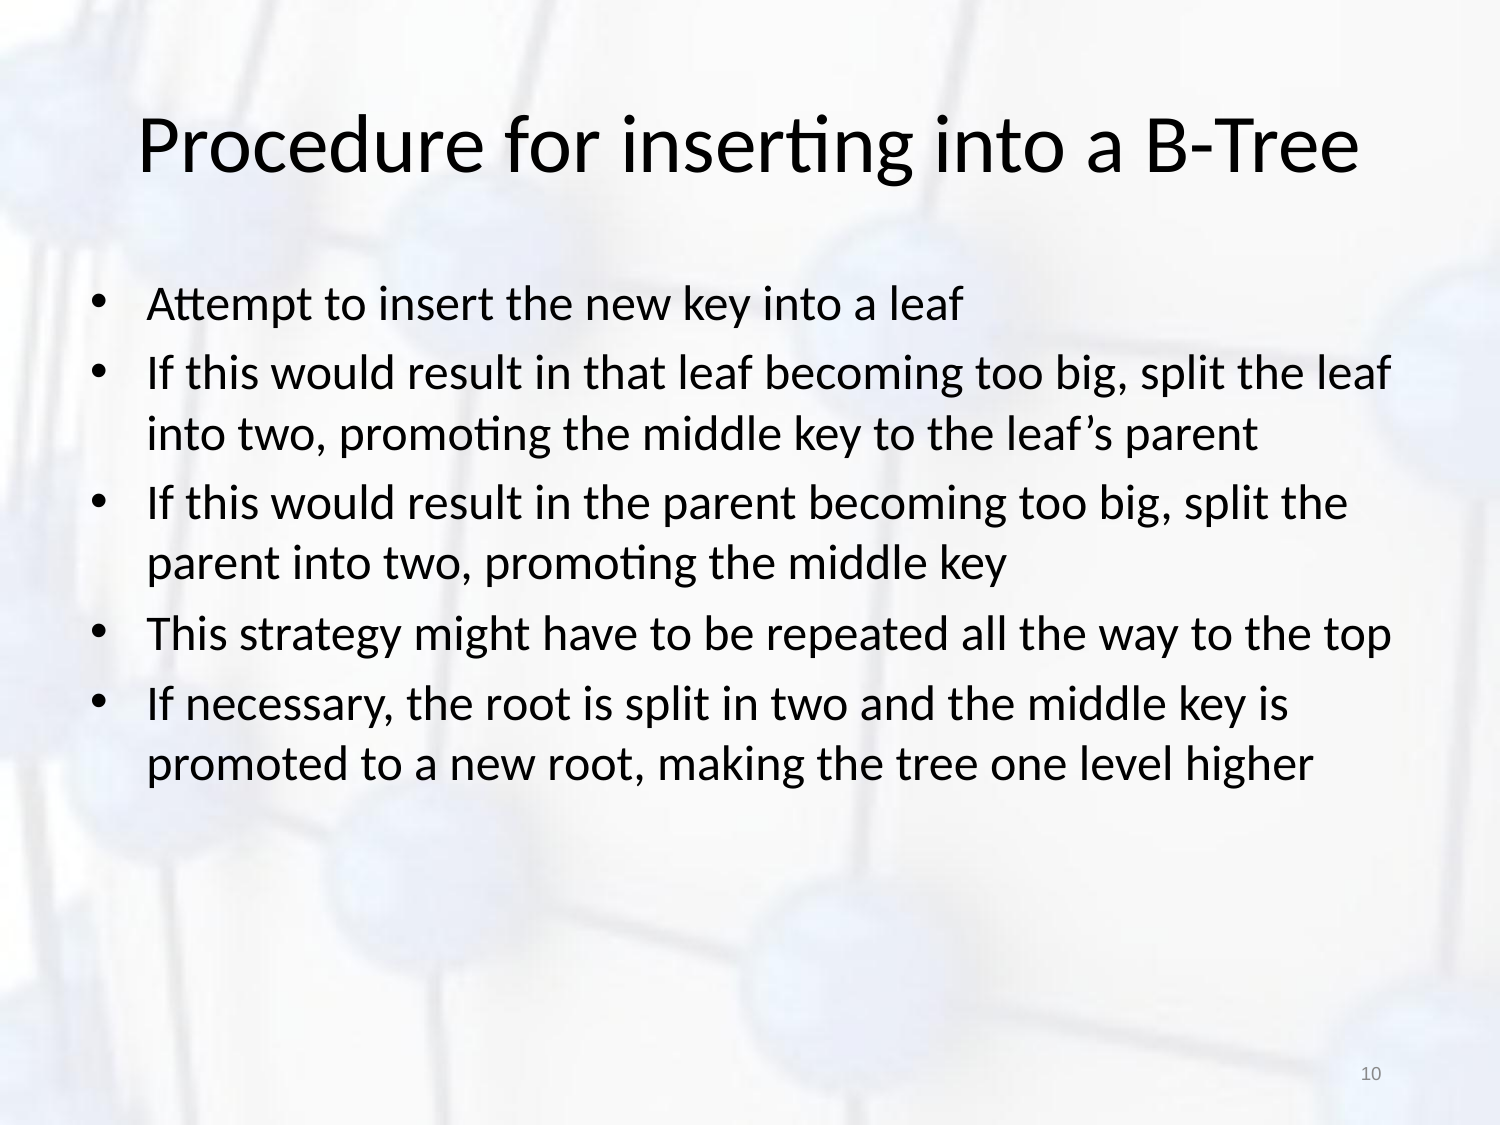

# Procedure for inserting into a B-Tree
Attempt to insert the new key into a leaf
If this would result in that leaf becoming too big, split the leaf into two, promoting the middle key to the leaf’s parent
If this would result in the parent becoming too big, split the parent into two, promoting the middle key
This strategy might have to be repeated all the way to the top
If necessary, the root is split in two and the middle key is promoted to a new root, making the tree one level higher
10